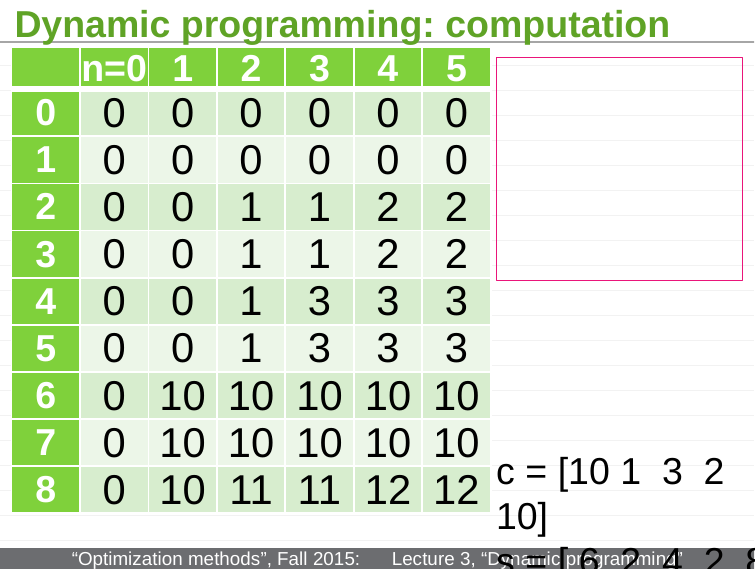

# Dynamic programming: computation
|  | n=0 | 1 | 2 | 3 | 4 | 5 |
| --- | --- | --- | --- | --- | --- | --- |
| 0 | 0 | 0 | 0 | 0 | 0 | 0 |
| 1 | 0 | 0 | 0 | 0 | 0 | 0 |
| 2 | 0 | 0 | 1 | 1 | 2 | 2 |
| 3 | 0 | 0 | 1 | 1 | 2 | 2 |
| 4 | 0 | 0 | 1 | 3 | 3 | 3 |
| 5 | 0 | 0 | 1 | 3 | 3 | 3 |
| 6 | 0 | 10 | 10 | 10 | 10 | 10 |
| 7 | 0 | 10 | 10 | 10 | 10 | 10 |
| 8 | 0 | 10 | 11 | 11 | 12 | 12 |

c = [10 1  3  2 10]
s = [ 6  2  4  2  8 ]